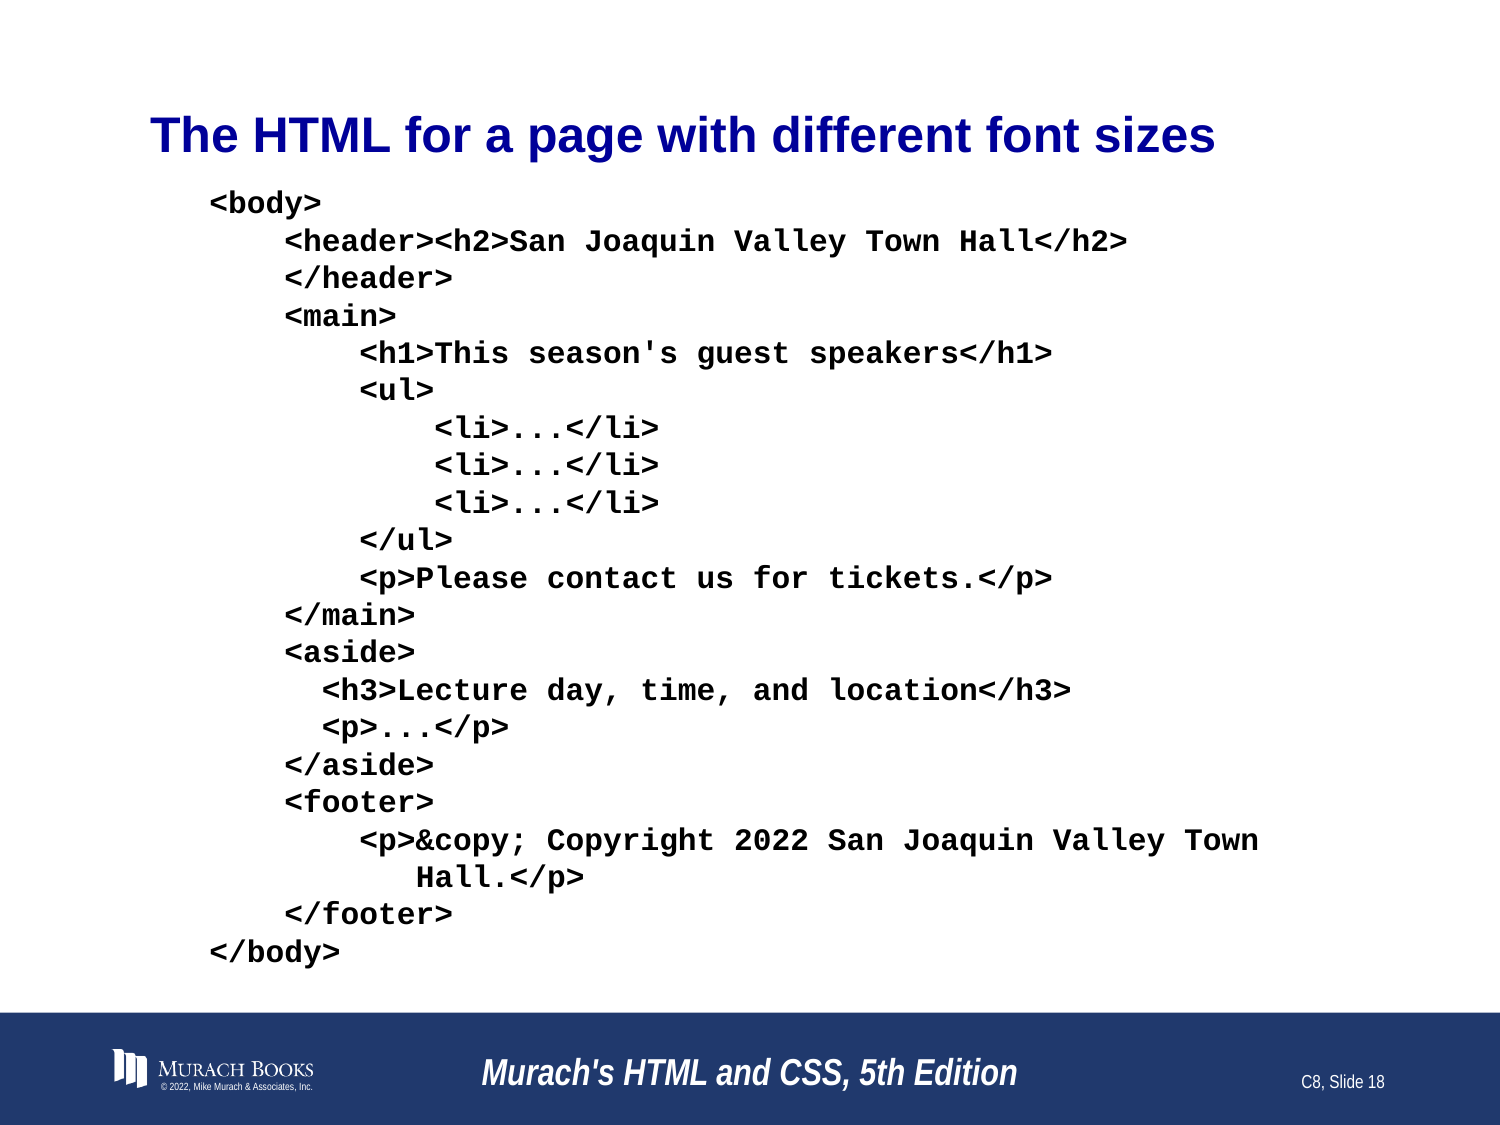

# The HTML for a page with different font sizes
<body>
    <header><h2>San Joaquin Valley Town Hall</h2>
    </header>
    <main>
        <h1>This season's guest speakers</h1>
        <ul>
            <li>...</li>
            <li>...</li>
            <li>...</li>
        </ul>
        <p>Please contact us for tickets.</p>
    </main>
    <aside>
      <h3>Lecture day, time, and location</h3>
      <p>...</p>
    </aside>
    <footer>
        <p>&copy; Copyright 2022 San Joaquin Valley Town
           Hall.</p>
    </footer>
</body>

© 2022, Mike Murach & Associates, Inc.
Murach's HTML and CSS, 5th Edition

C8, Slide 18